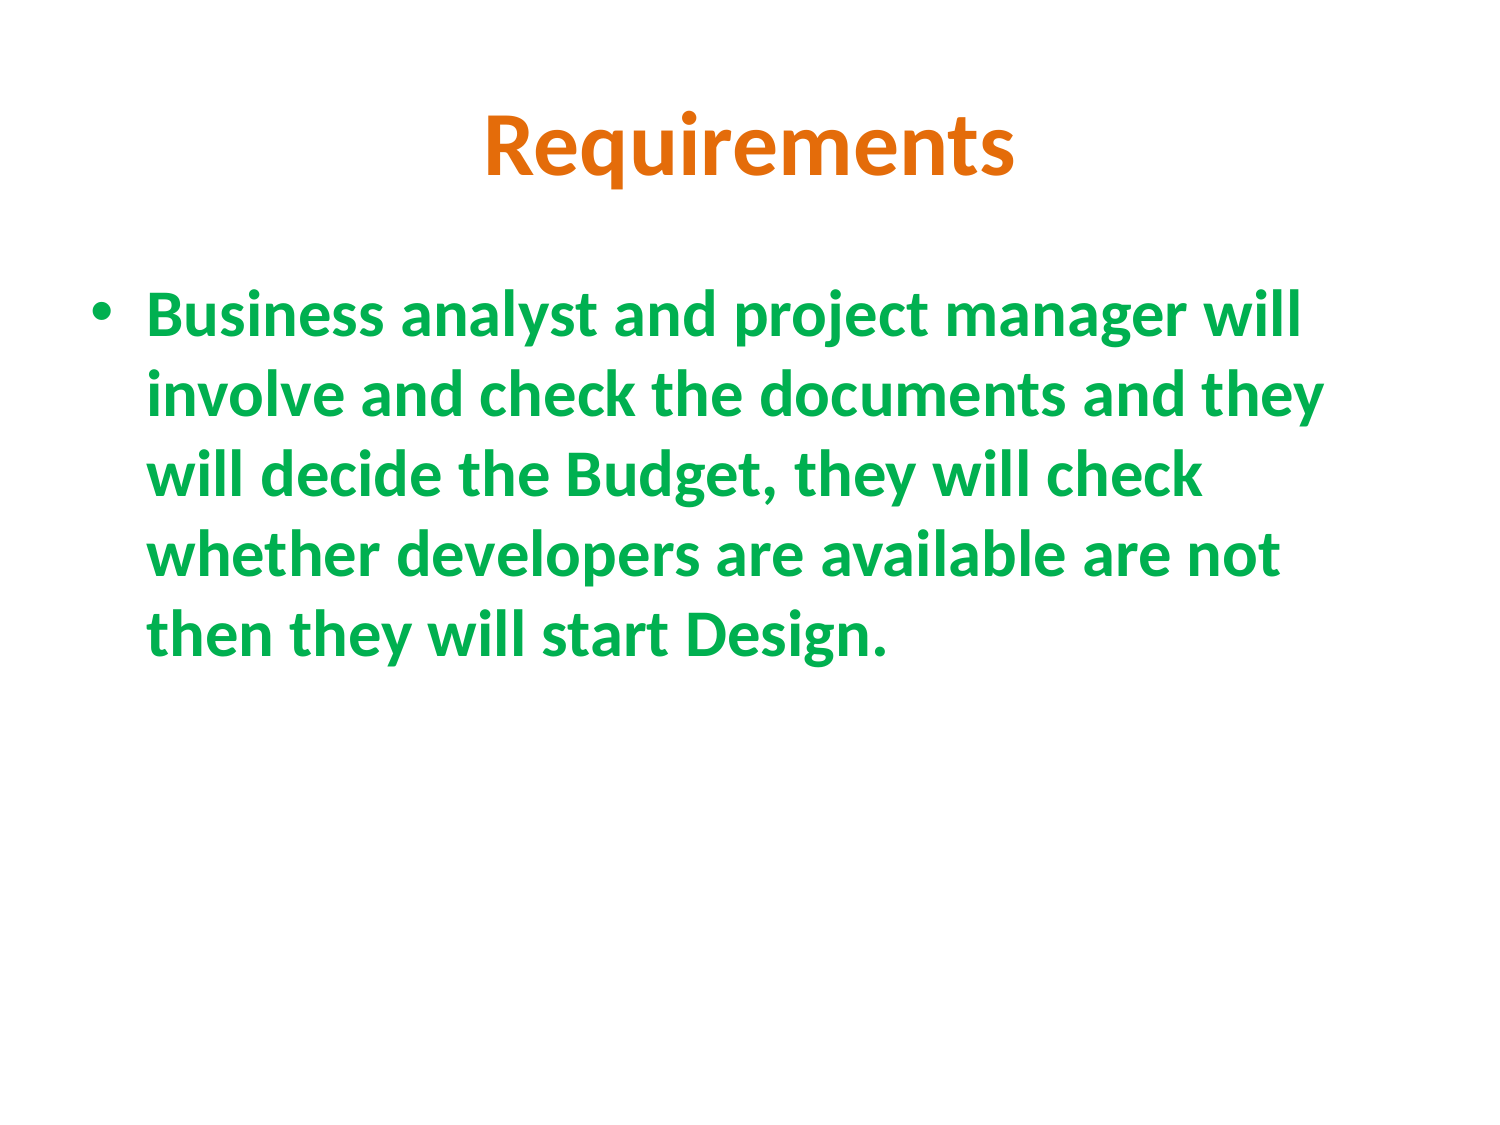

# Requirements
Business analyst and project manager will involve and check the documents and they will decide the Budget, they will check whether developers are available are not then they will start Design.